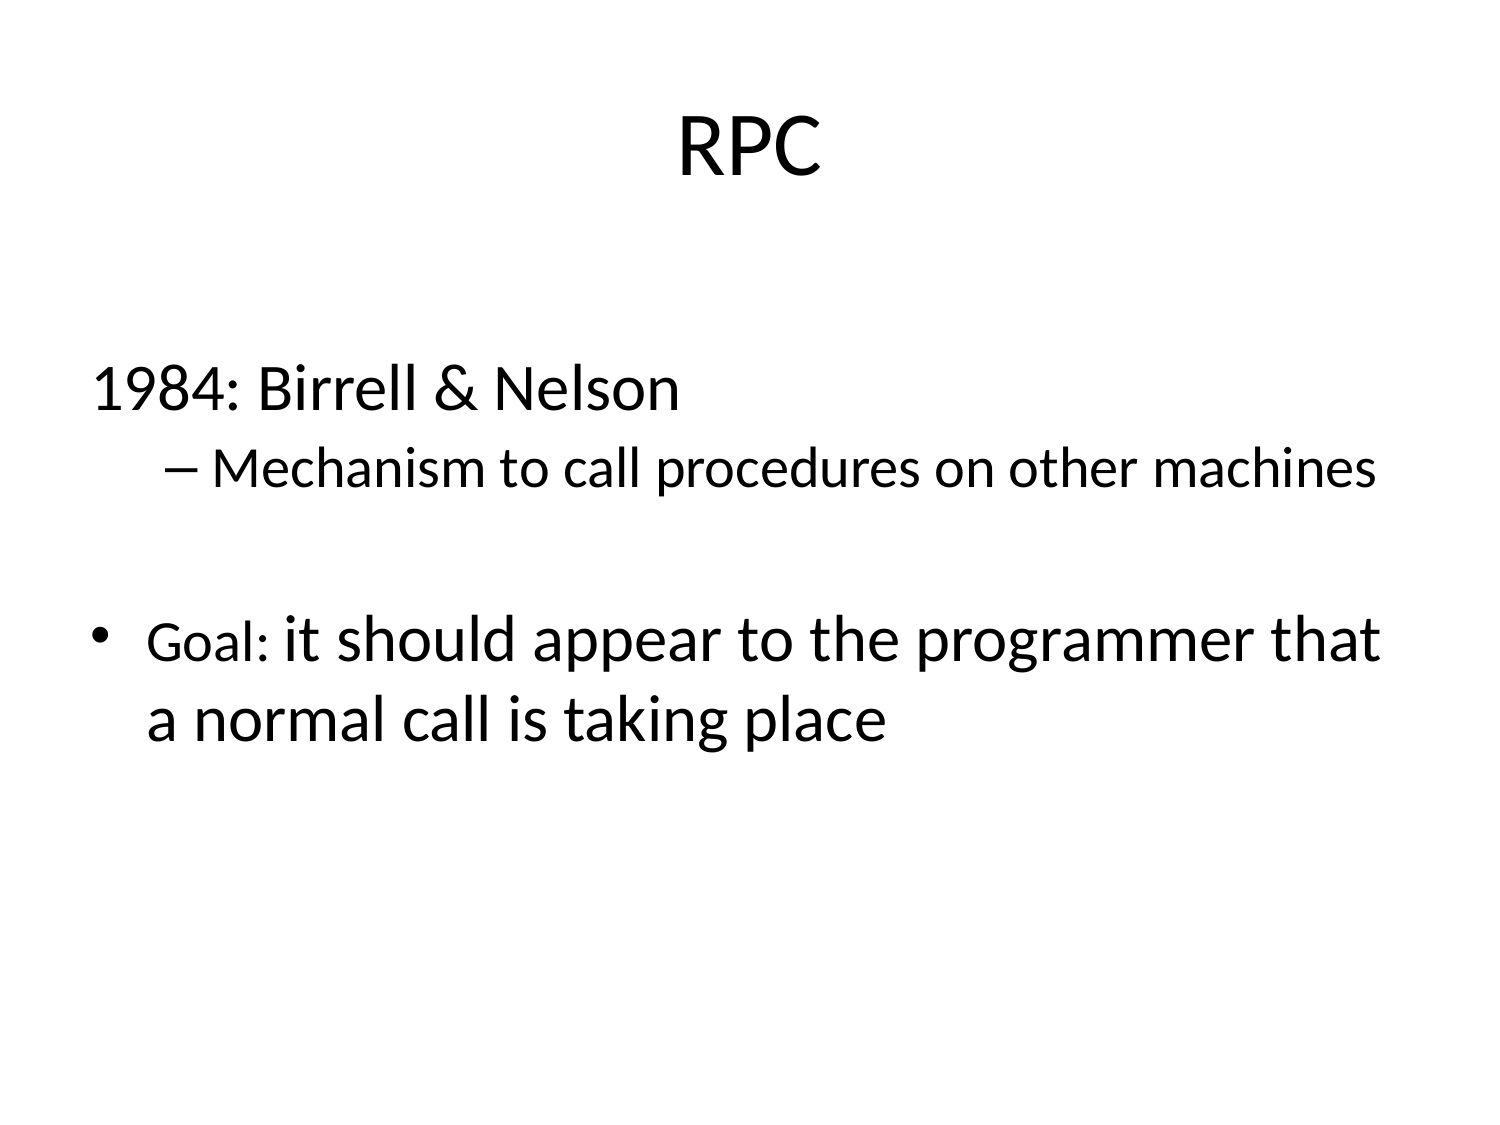

# RPC

1984: Birrell & Nelson
Mechanism to call procedures on other machines

Goal: it should appear to the programmer that a normal call is taking place